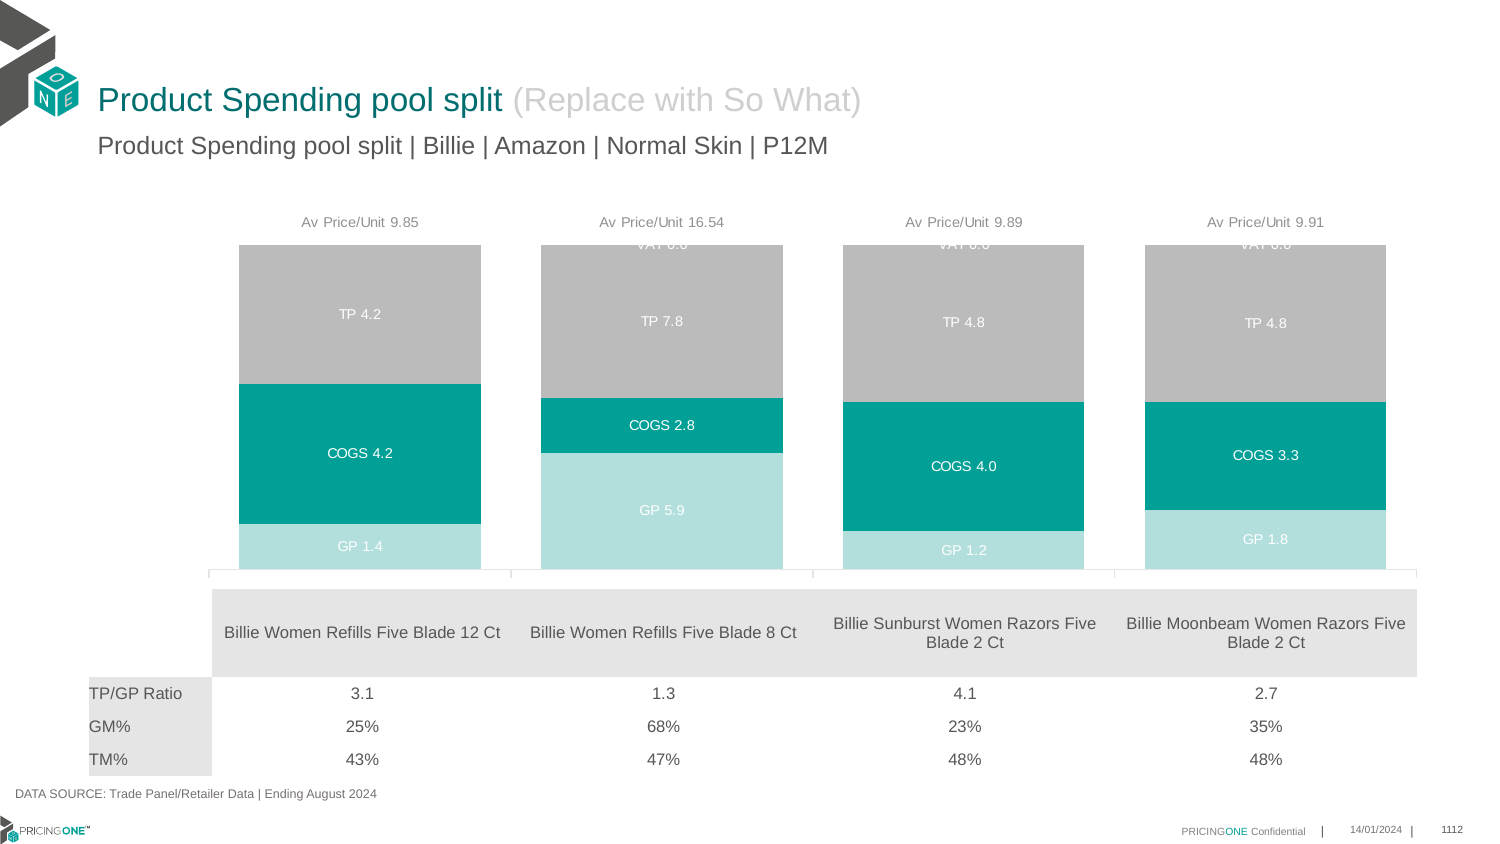

# Product Spending pool split (Replace with So What)
Product Spending pool split | Billie | Amazon | Normal Skin | P12M

### Chart

| Category | GP | COGS | TP | VAT |
|---|---|---|---|---|
| Av Price/Unit 9.85 | 1.384735635447145 | 4.2341999999999995 | 4.230110461549356 | 0.0 |
| Av Price/Unit 16.54 | 5.9397 | 2.783 | 7.816379348553584 | 0.0 |
| Av Price/Unit 9.89 | 1.1541999999999997 | 3.9548000000000005 | 4.783803586368013 | 0.0 |
| Av Price/Unit 9.91 | 1.8027 | 3.3063000000000002 | 4.796614779409789 | 0.0 |
|  | Billie Women Refills Five Blade 12 Ct | Billie Women Refills Five Blade 8 Ct | Billie Sunburst Women Razors Five Blade 2 Ct | Billie Moonbeam Women Razors Five Blade 2 Ct |
| --- | --- | --- | --- | --- |
| TP/GP Ratio | 3.1 | 1.3 | 4.1 | 2.7 |
| GM% | 25% | 68% | 23% | 35% |
| TM% | 43% | 47% | 48% | 48% |
DATA SOURCE: Trade Panel/Retailer Data | Ending August 2024

14/01/2024
1112